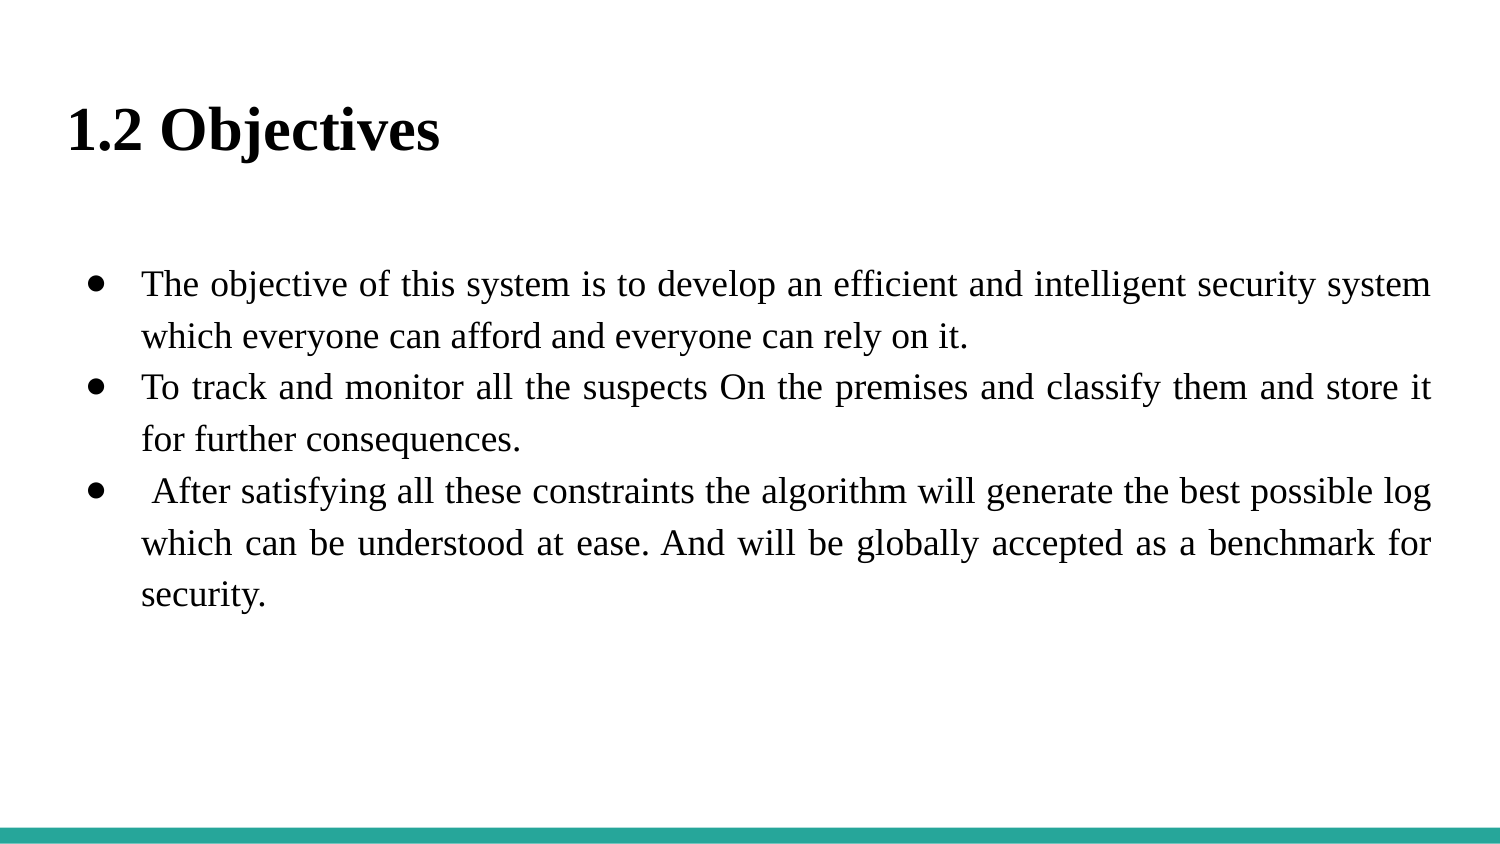

# 1.2 Objectives

The objective of this system is to develop an efficient and intelligent security system which everyone can afford and everyone can rely on it.
To track and monitor all the suspects On the premises and classify them and store it for further consequences.
 After satisfying all these constraints the algorithm will generate the best possible log which can be understood at ease. And will be globally accepted as a benchmark for security.